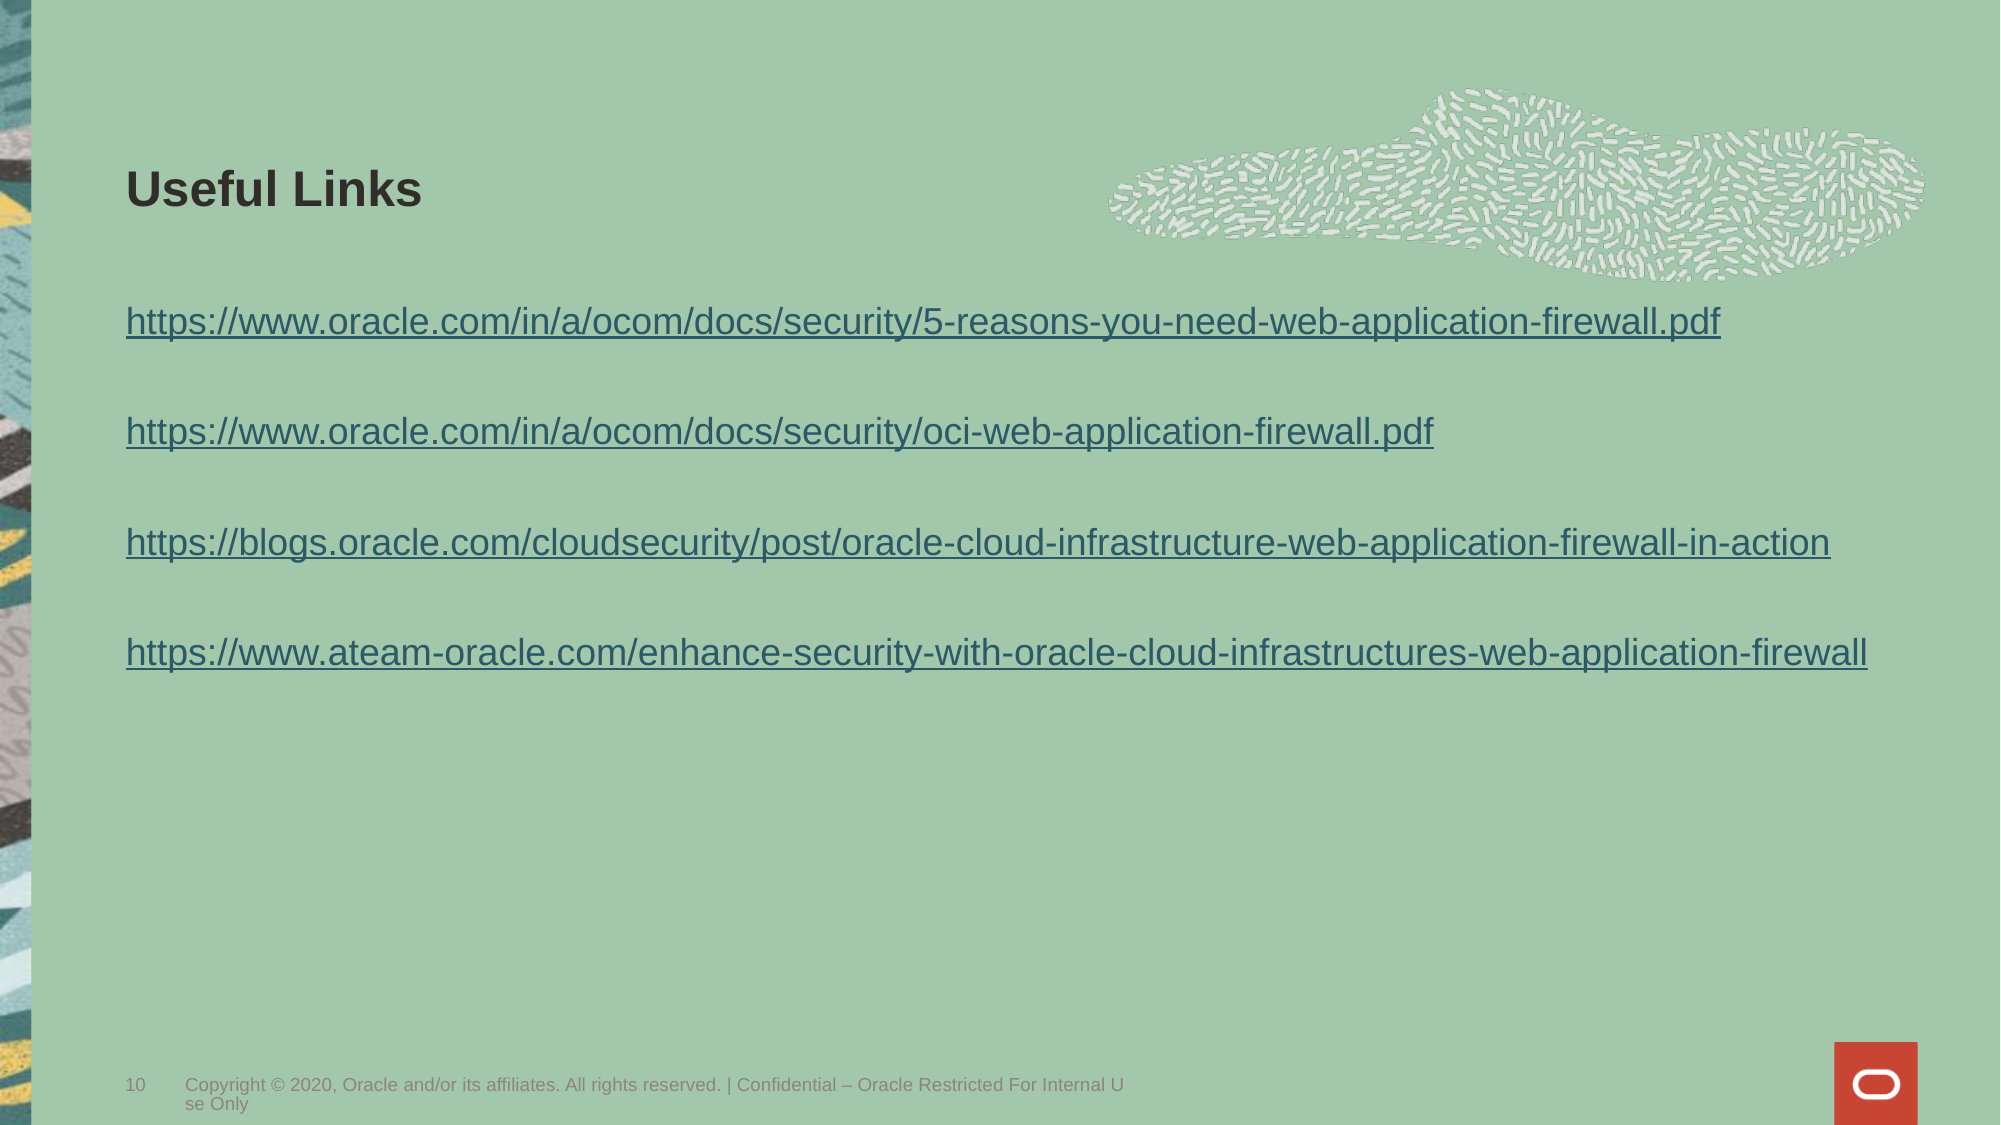

# Useful Links
https://www.oracle.com/in/a/ocom/docs/security/5-reasons-you-need-web-application-firewall.pdf

https://www.oracle.com/in/a/ocom/docs/security/oci-web-application-firewall.pdf

https://blogs.oracle.com/cloudsecurity/post/oracle-cloud-infrastructure-web-application-firewall-in-action

https://www.ateam-oracle.com/enhance-security-with-oracle-cloud-infrastructures-web-application-firewall

10
Copyright © 2020, Oracle and/or its affiliates. All rights reserved. | Confidential – Oracle Restricted For Internal Use Only